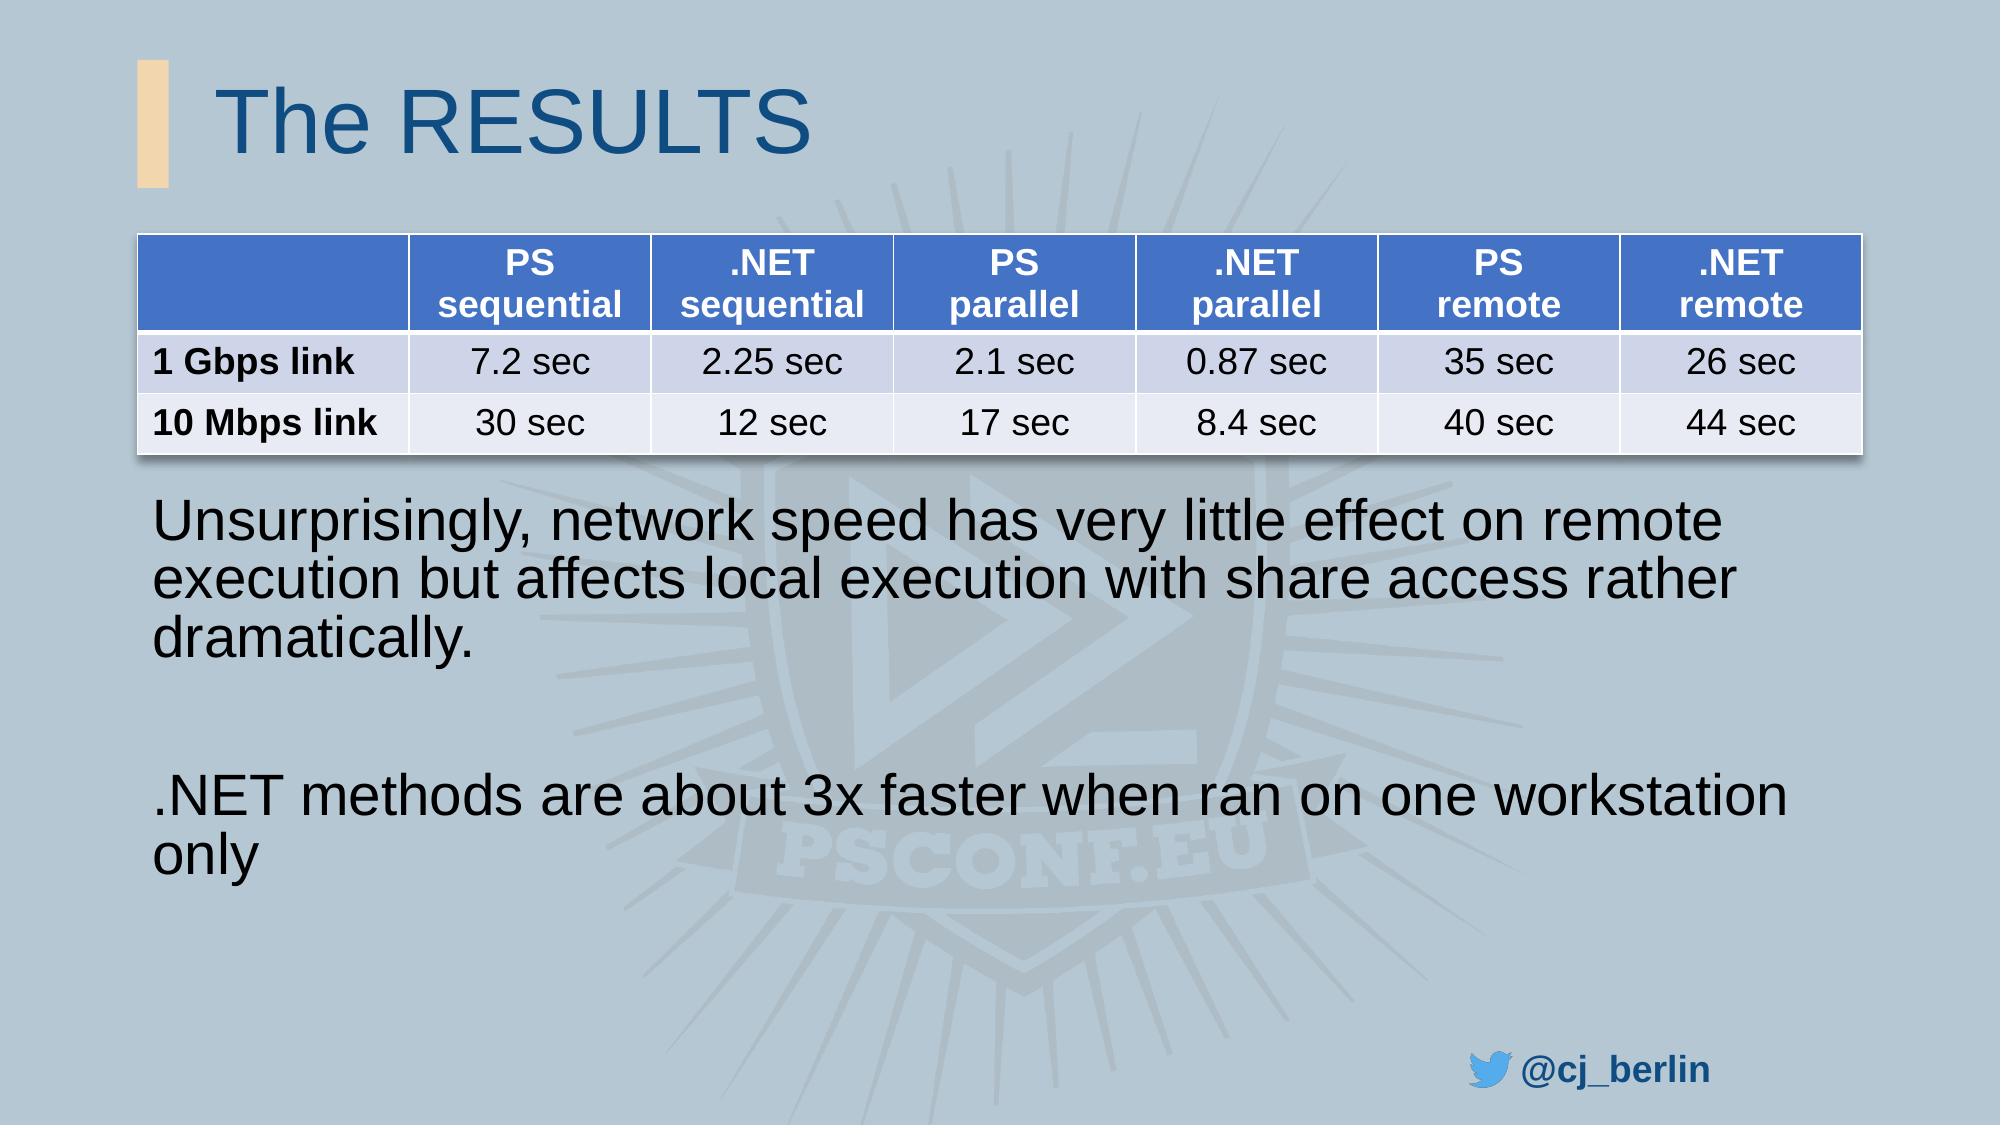

# The RESULTS
|  | PS sequential | .NET sequential | PS parallel | .NET parallel | PS remote | .NET remote |
| --- | --- | --- | --- | --- | --- | --- |
| 1 Gbps link | 7.2 sec | 2.25 sec | 2.1 sec | 0.87 sec | 35 sec | 26 sec |
| 10 Mbps link | 30 sec | 12 sec | 17 sec | 8.4 sec | 40 sec | 44 sec |
Unsurprisingly, network speed has very little effect on remote execution but affects local execution with share access rather dramatically.

.NET methods are about 3x faster when ran on one workstation only
@cj_berlin